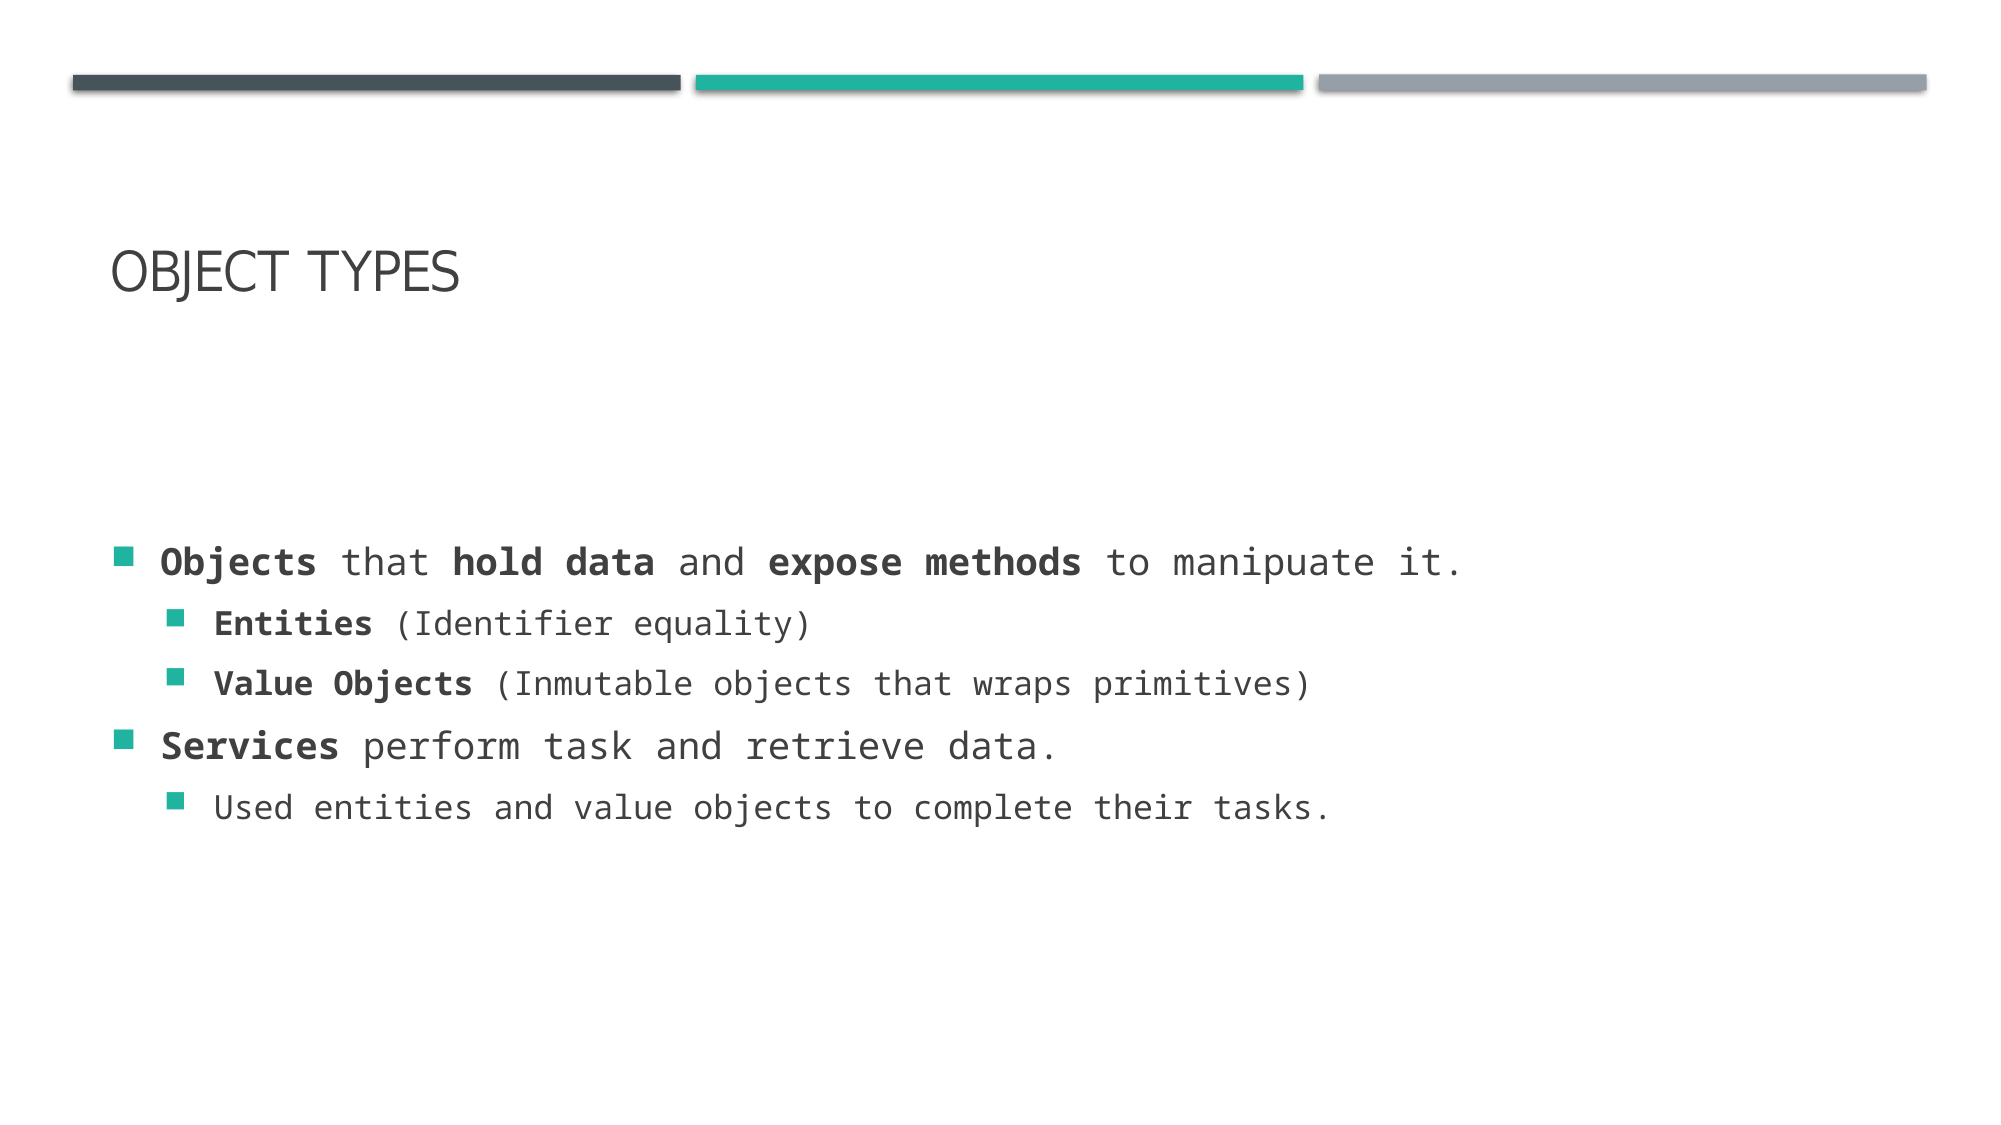

# OBJECT Types
Objects that hold data and expose methods to manipuate it.
Entities (Identifier equality)
Value Objects (Inmutable objects that wraps primitives)
Services perform task and retrieve data.
Used entities and value objects to complete their tasks.